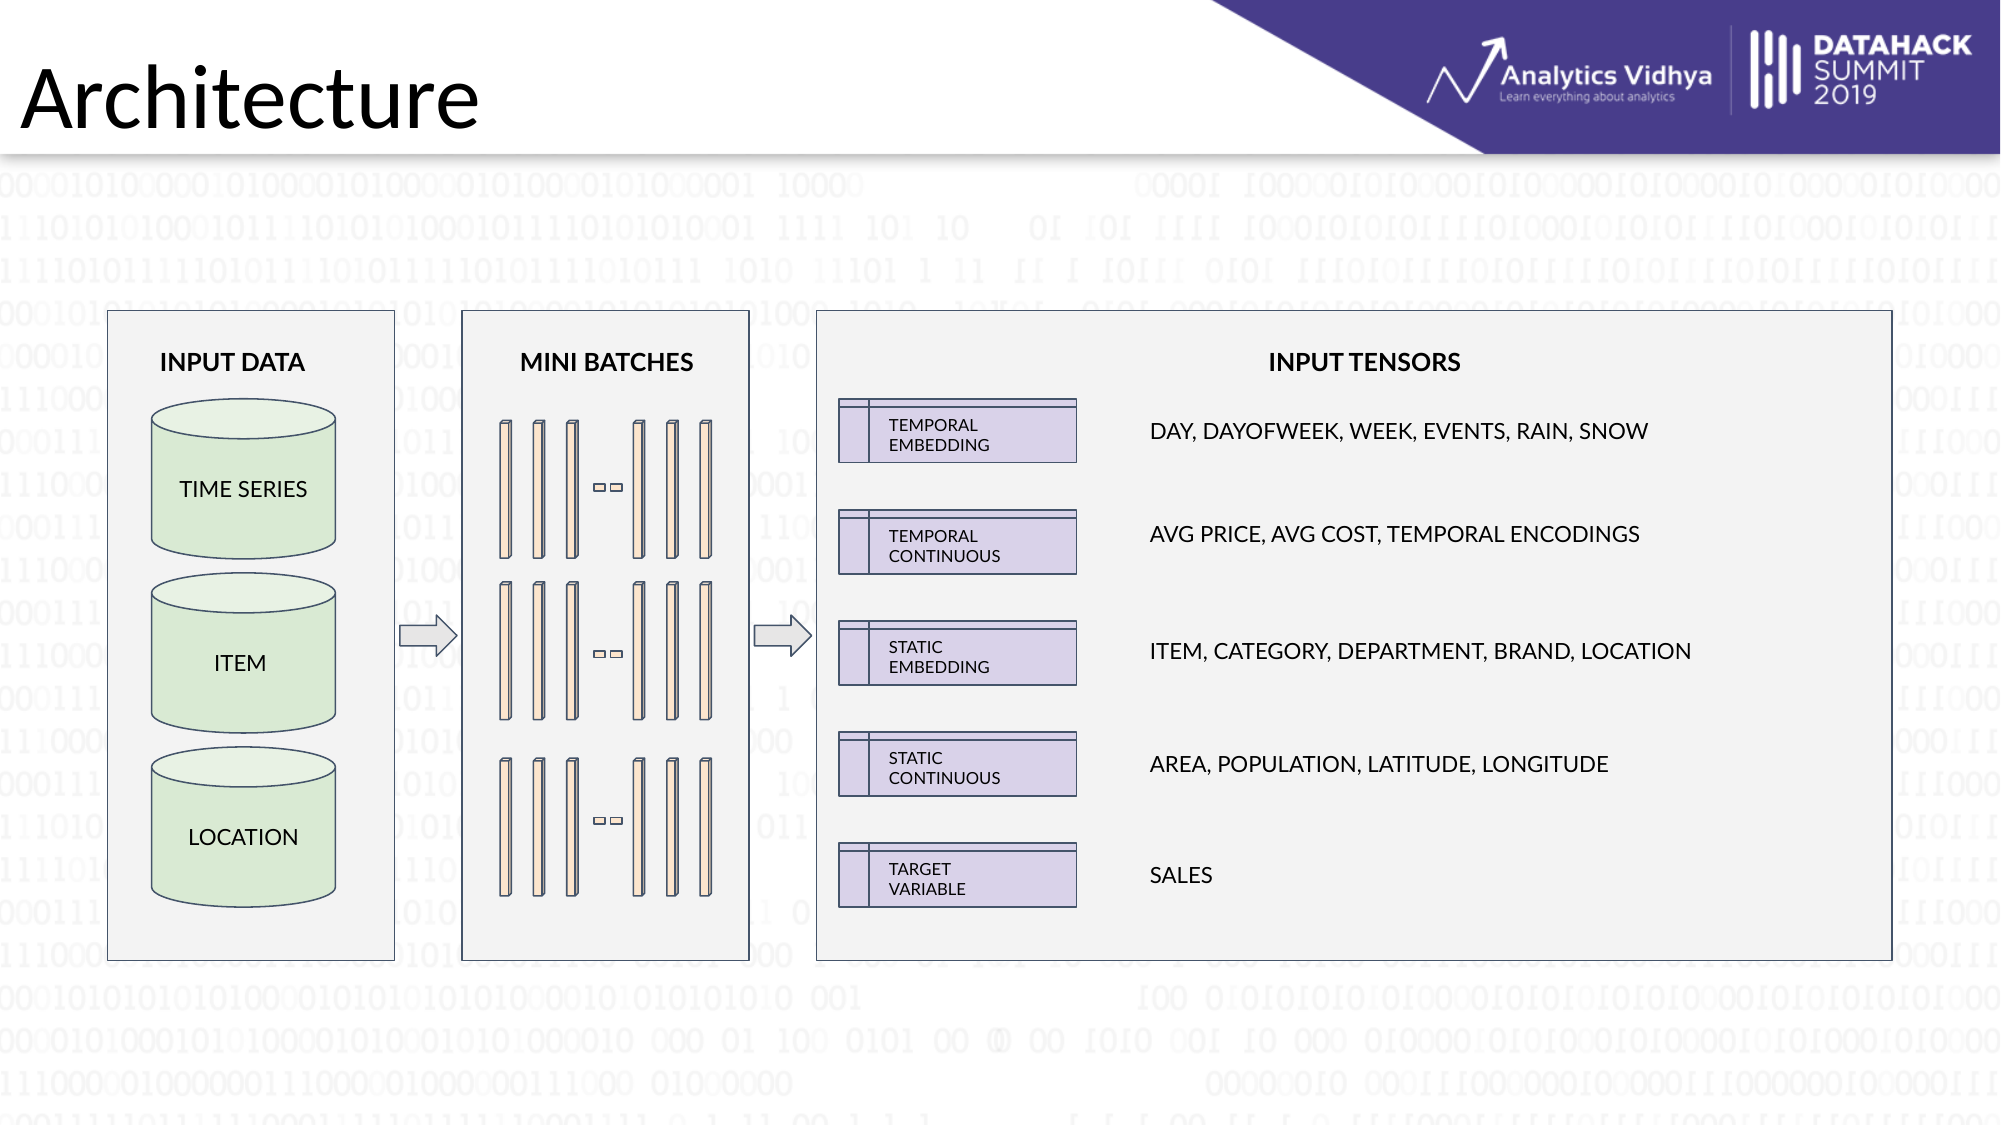

# Architecture

INPUT DATA
MINI BATCHES
INPUT TENSORS
TIME SERIES
TEMPORAL EMBEDDING
DAY, DAYOFWEEK, WEEK, EVENTS, RAIN, SNOW

AVG PRICE, AVG COST, TEMPORAL ENCODINGS
TEMPORAL CONTINUOUS
ITEM

STATIC
EMBEDDING
ITEM, CATEGORY, DEPARTMENT, BRAND, LOCATION

STATIC
CONTINUOUS
AREA, POPULATION, LATITUDE, LONGITUDE
LOCATION

TARGET
VARIABLE
SALES